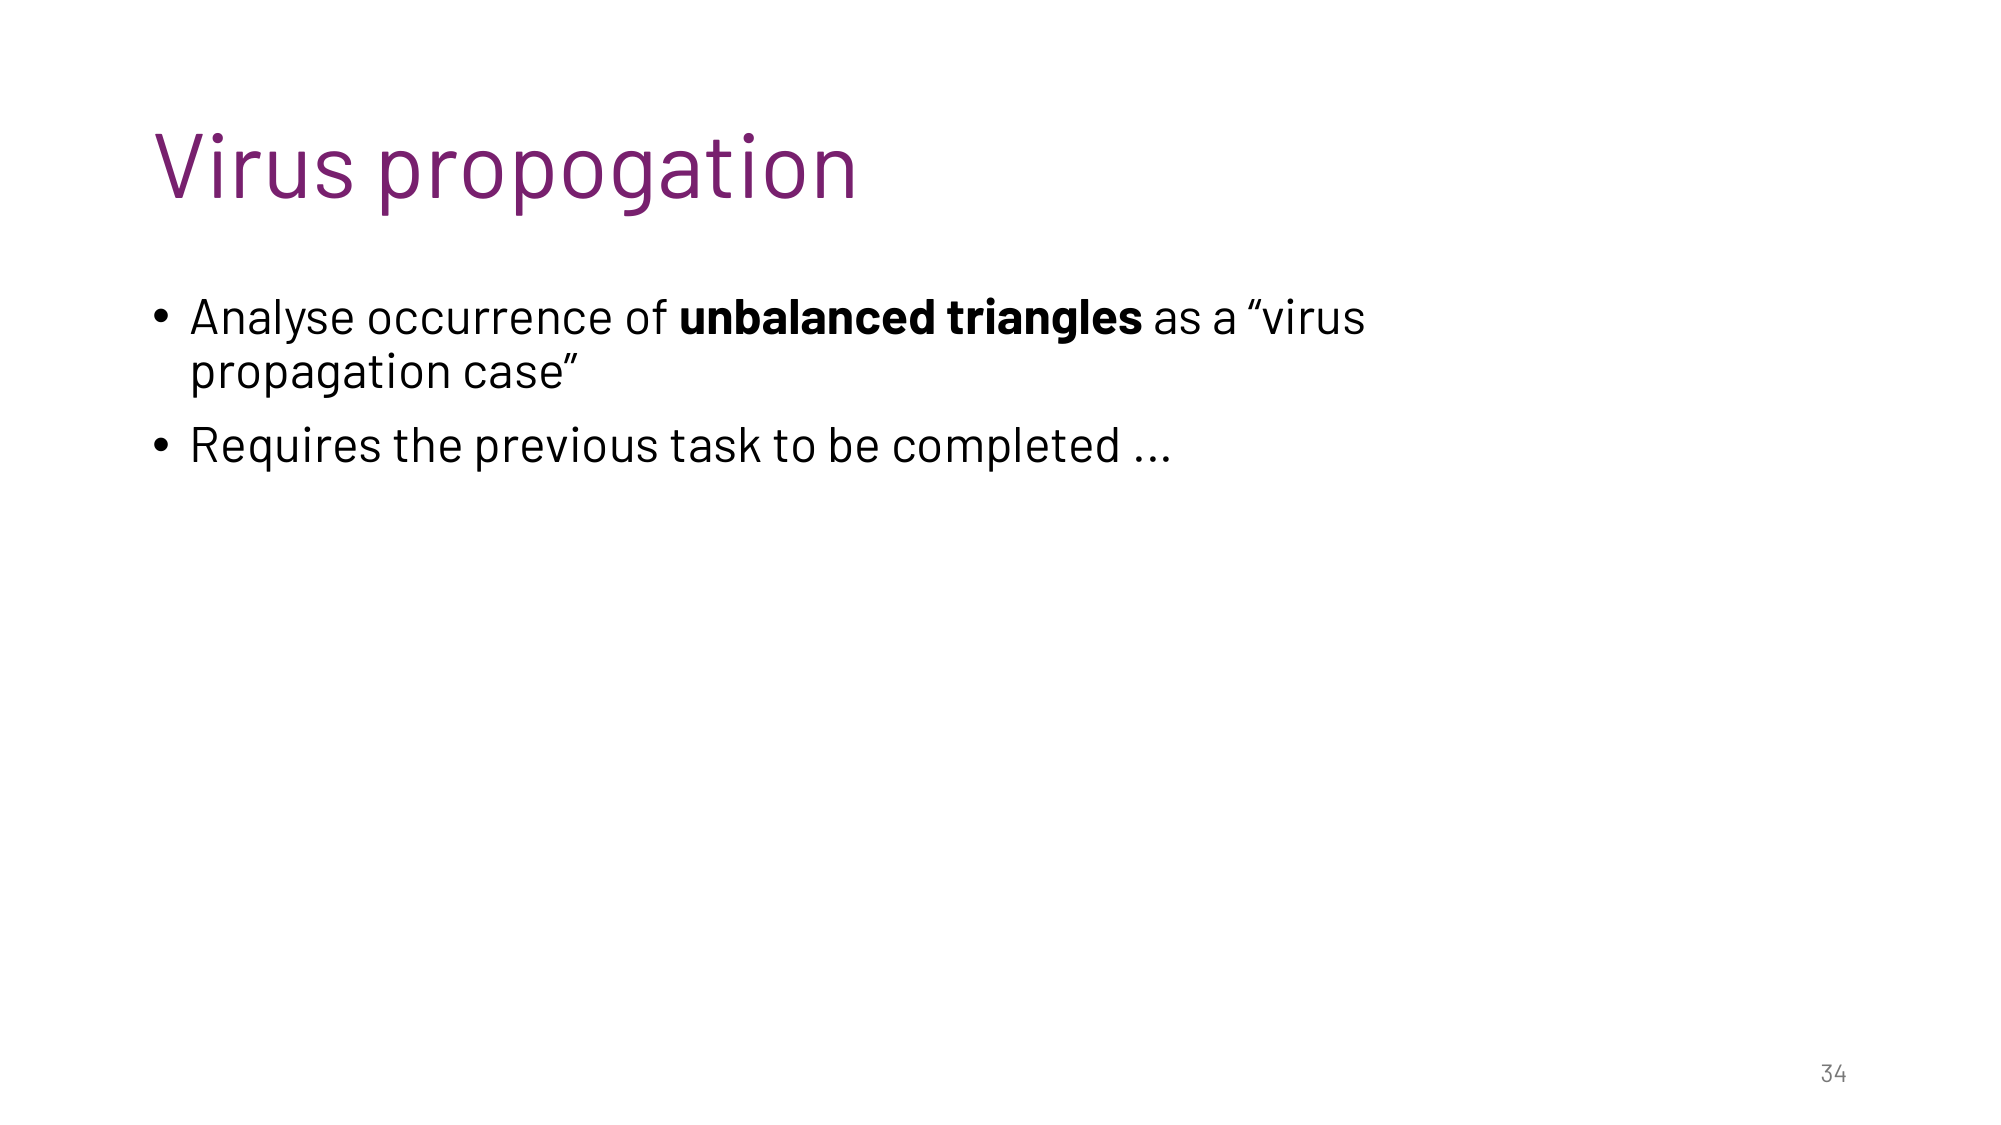

Virus propogation
Analyse occurrence of unbalanced triangles as a “virus propagation case”
Requires the previous task to be completed ...

34